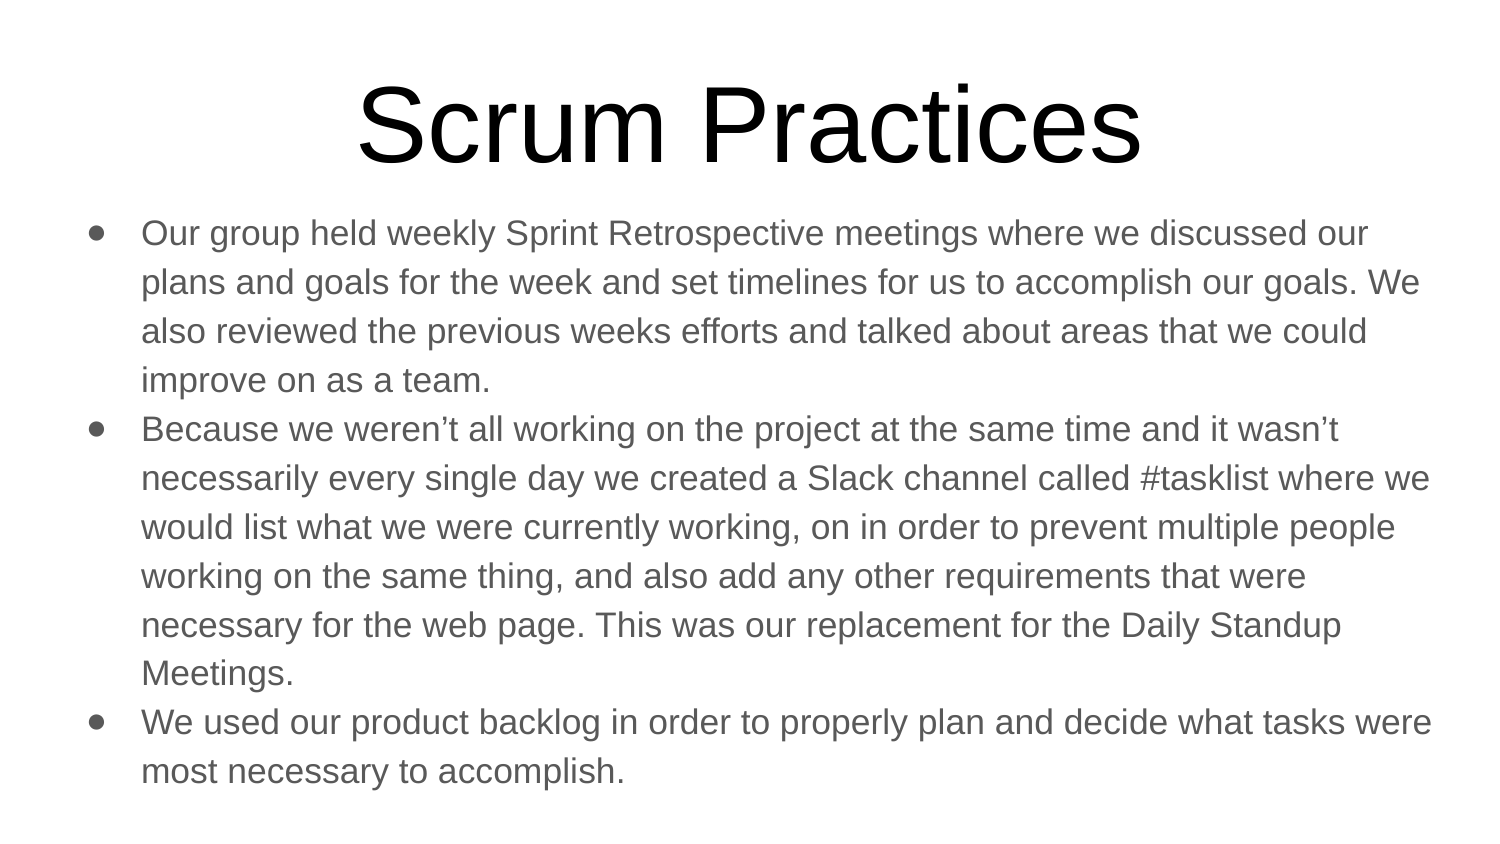

# Scrum Practices
Our group held weekly Sprint Retrospective meetings where we discussed our plans and goals for the week and set timelines for us to accomplish our goals. We also reviewed the previous weeks efforts and talked about areas that we could improve on as a team.
Because we weren’t all working on the project at the same time and it wasn’t necessarily every single day we created a Slack channel called #tasklist where we would list what we were currently working, on in order to prevent multiple people working on the same thing, and also add any other requirements that were necessary for the web page. This was our replacement for the Daily Standup Meetings.
We used our product backlog in order to properly plan and decide what tasks were most necessary to accomplish.